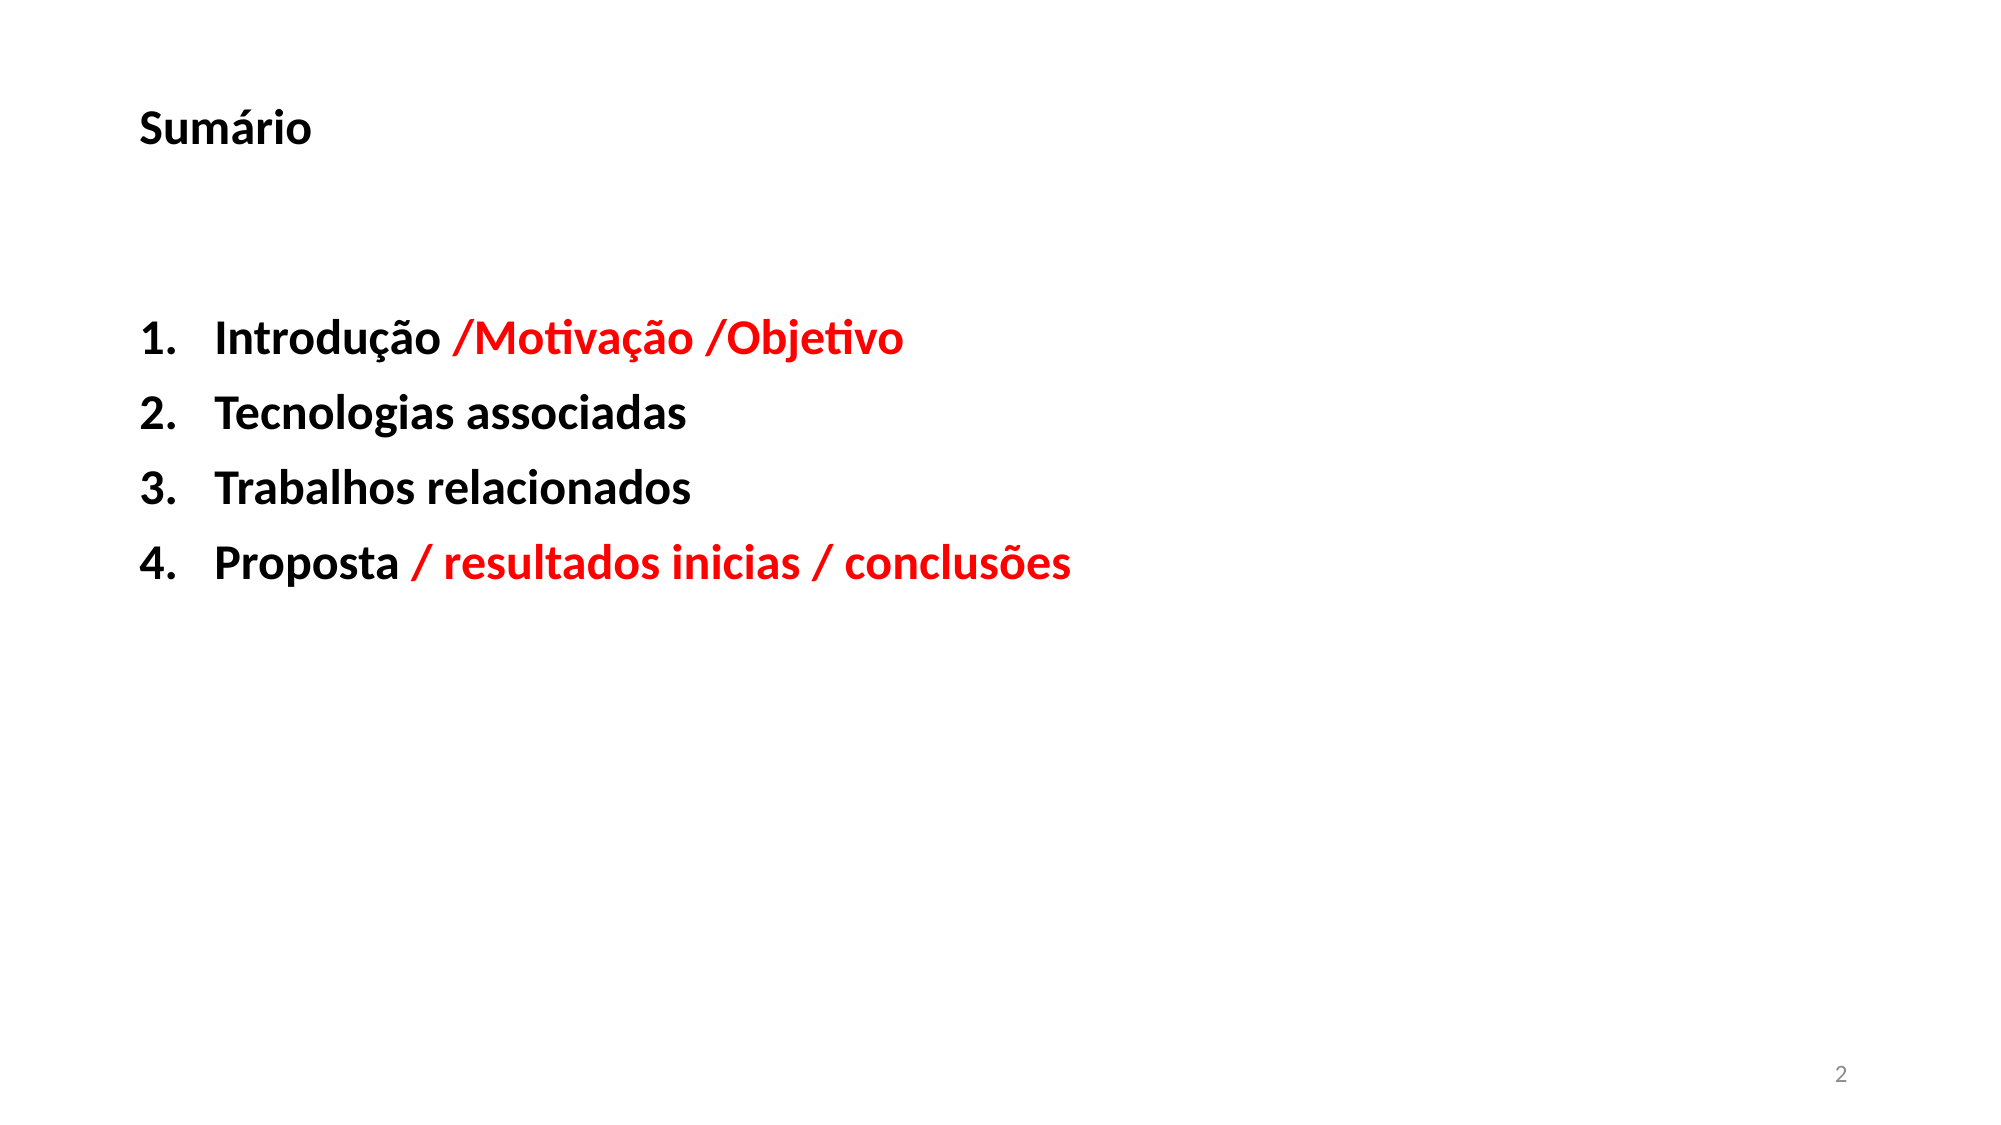

# Sumário
Introdução /Motivação /Objetivo
Tecnologias associadas
Trabalhos relacionados
Proposta / resultados inicias / conclusões
2